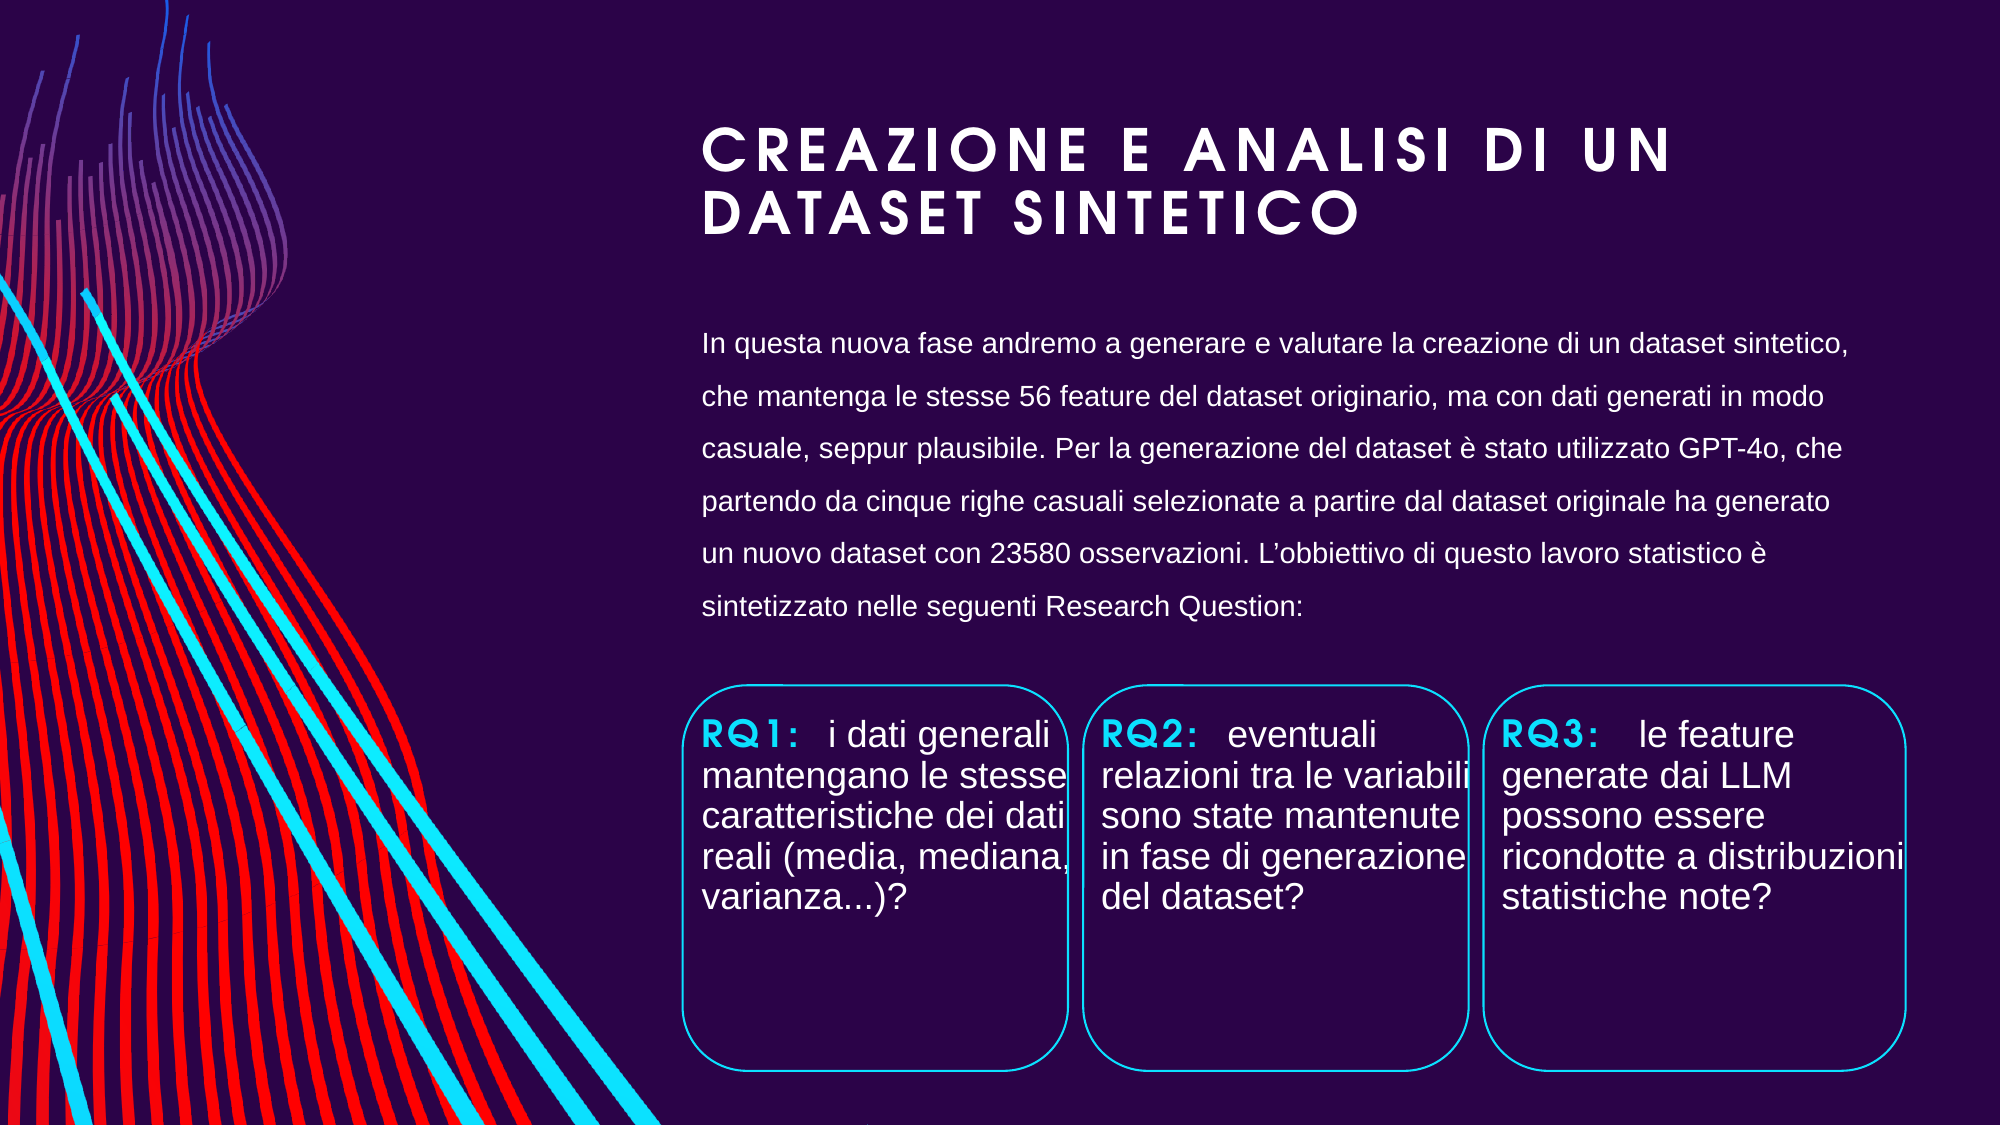

# Creazione e analisi di un dataset sintetico
In questa nuova fase andremo a generare e valutare la creazione di un dataset sintetico, che mantenga le stesse 56 feature del dataset originario, ma con dati generati in modo casuale, seppur plausibile. Per la generazione del dataset è stato utilizzato GPT-4o, che partendo da cinque righe casuali selezionate a partire dal dataset originale ha generato un nuovo dataset con 23580 osservazioni. L’obbiettivo di questo lavoro statistico è sintetizzato nelle seguenti Research Question:

RQ1:  i dati generali mantengano le stesse caratteristiche dei dati reali (media, mediana, varianza...)?

RQ2:  eventuali relazioni tra le variabili sono state mantenute in fase di generazione del dataset?
RQ3:   le feature generate dai LLM possono essere ricondotte a distribuzioni statistiche note?